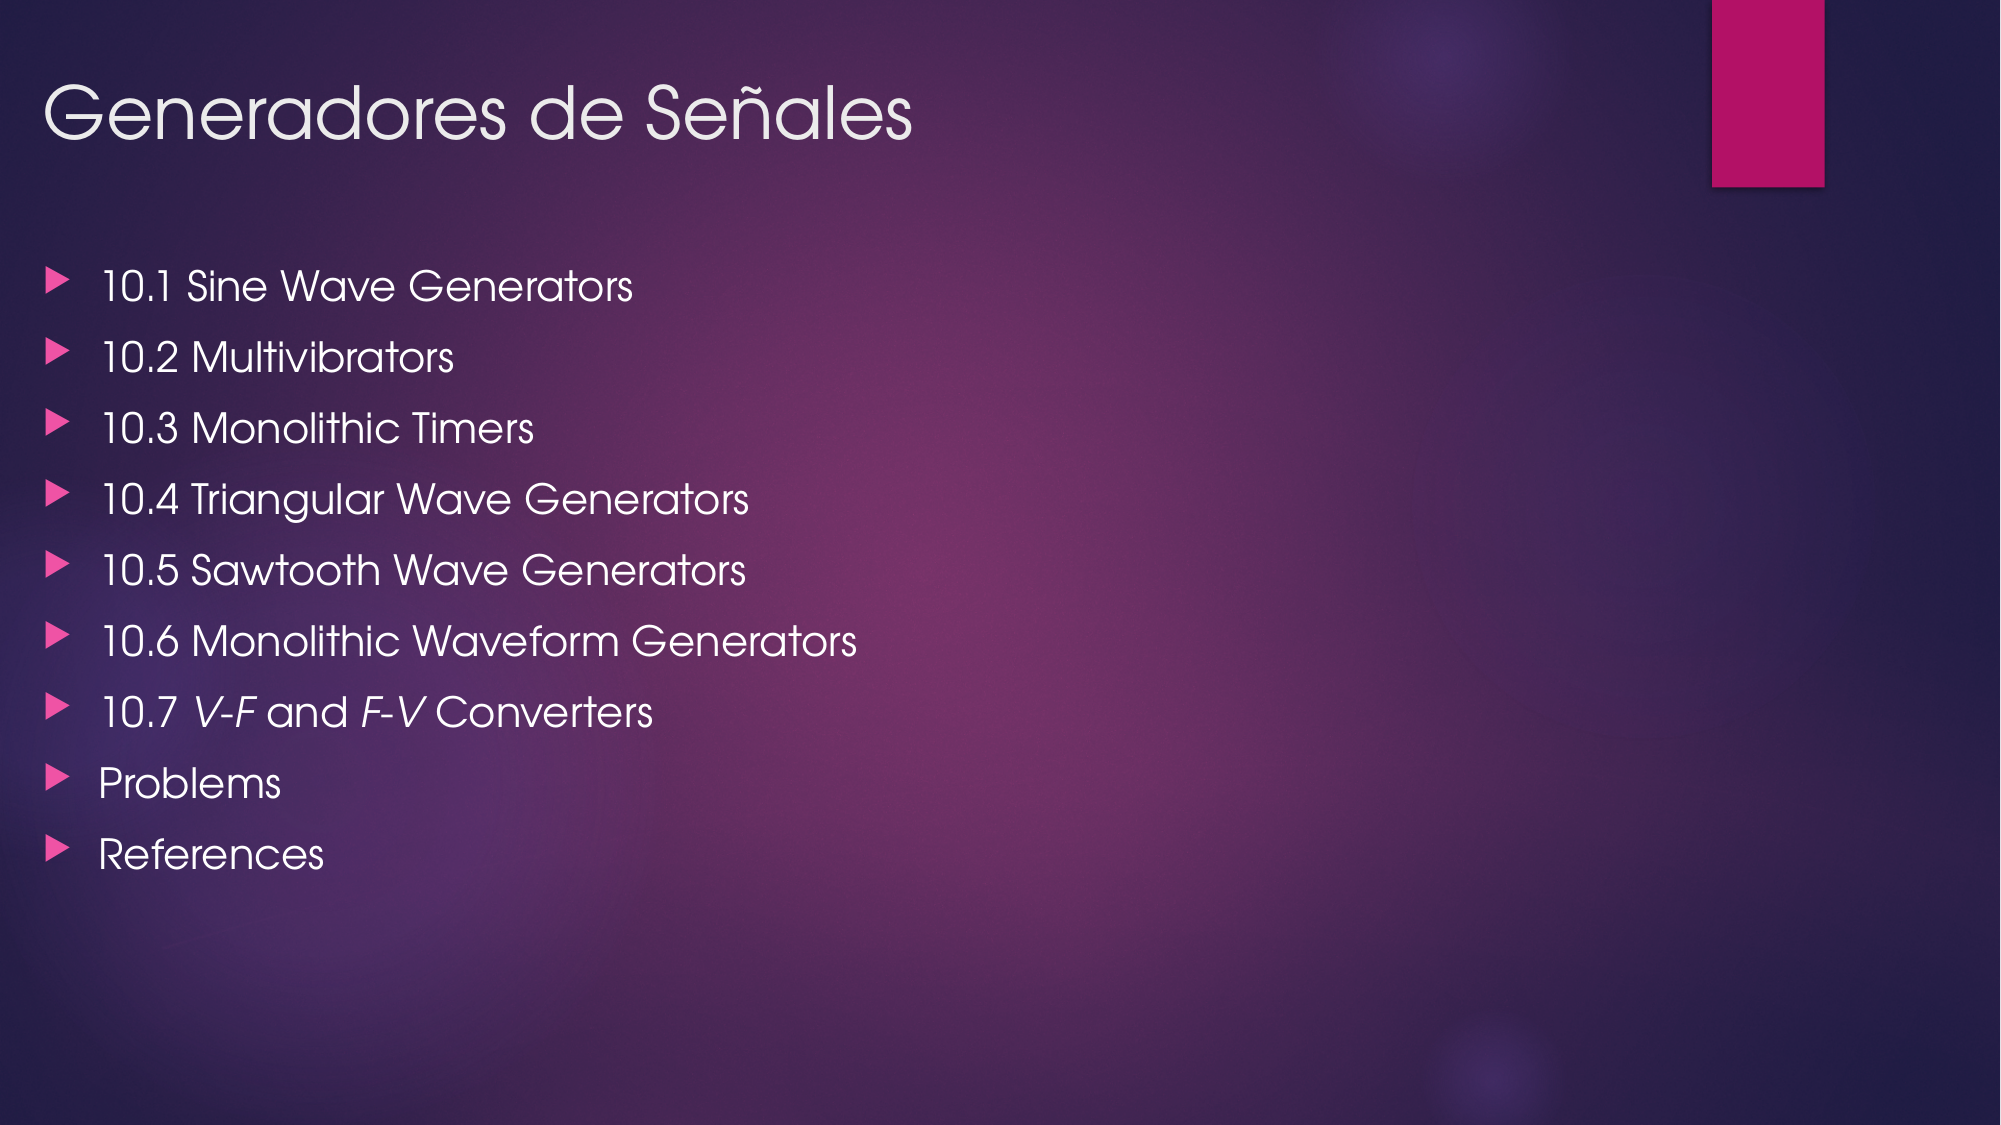

# Generadores de Señales
10.1 Sine Wave Generators
10.2 Multivibrators
10.3 Monolithic Timers
10.4 Triangular Wave Generators
10.5 Sawtooth Wave Generators
10.6 Monolithic Waveform Generators
10.7 V-F and F-V Converters
Problems
References